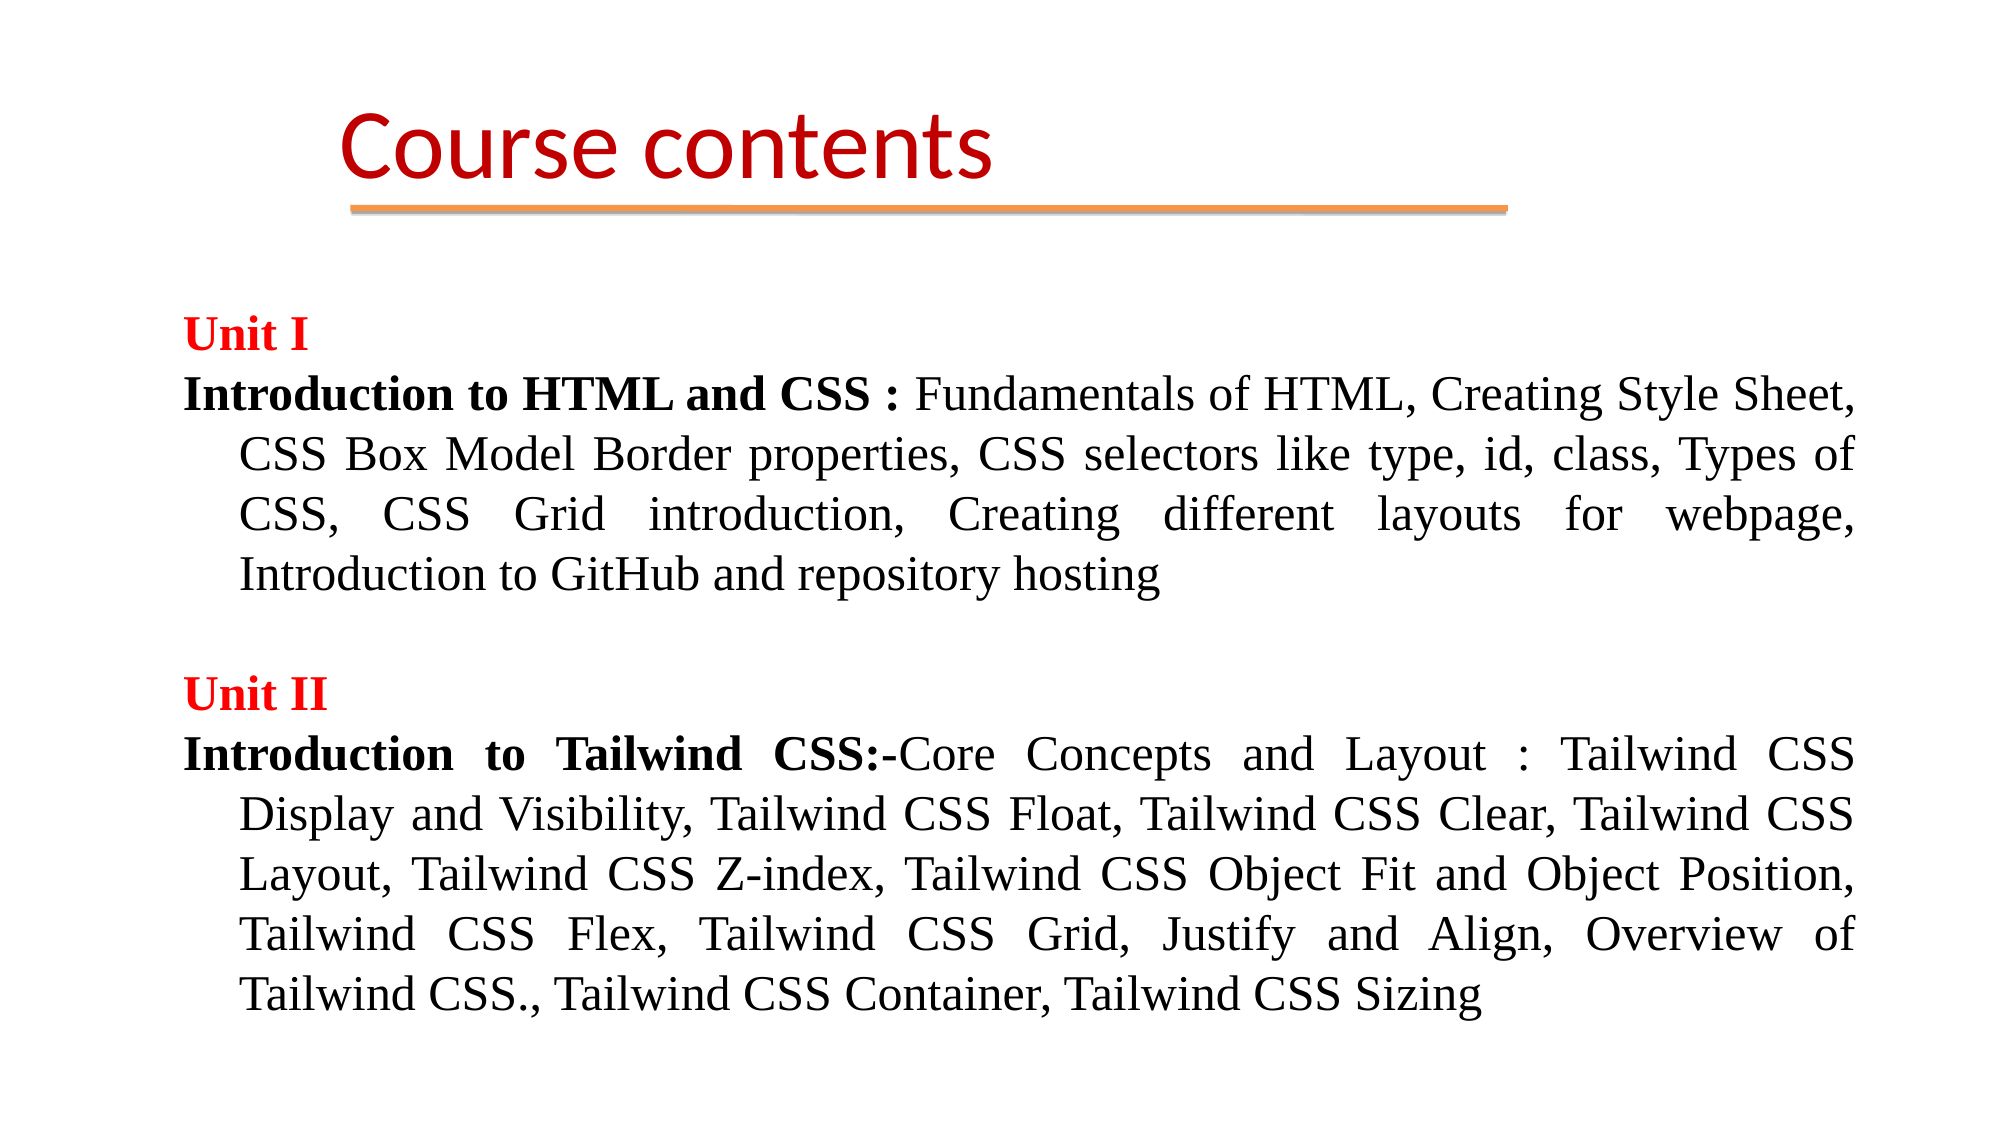

Course contents

Unit I
Introduction to HTML and CSS : Fundamentals of HTML, Creating Style Sheet, CSS Box Model Border properties, CSS selectors like type, id, class, Types of CSS, CSS Grid introduction, Creating different layouts for webpage, Introduction to GitHub and repository hosting

Unit II
Introduction to Tailwind CSS:-Core Concepts and Layout : Tailwind CSS Display and Visibility, Tailwind CSS Float, Tailwind CSS Clear, Tailwind CSS Layout, Tailwind CSS Z-index, Tailwind CSS Object Fit and Object Position, Tailwind CSS Flex, Tailwind CSS Grid, Justify and Align, Overview of Tailwind CSS., Tailwind CSS Container, Tailwind CSS Sizing